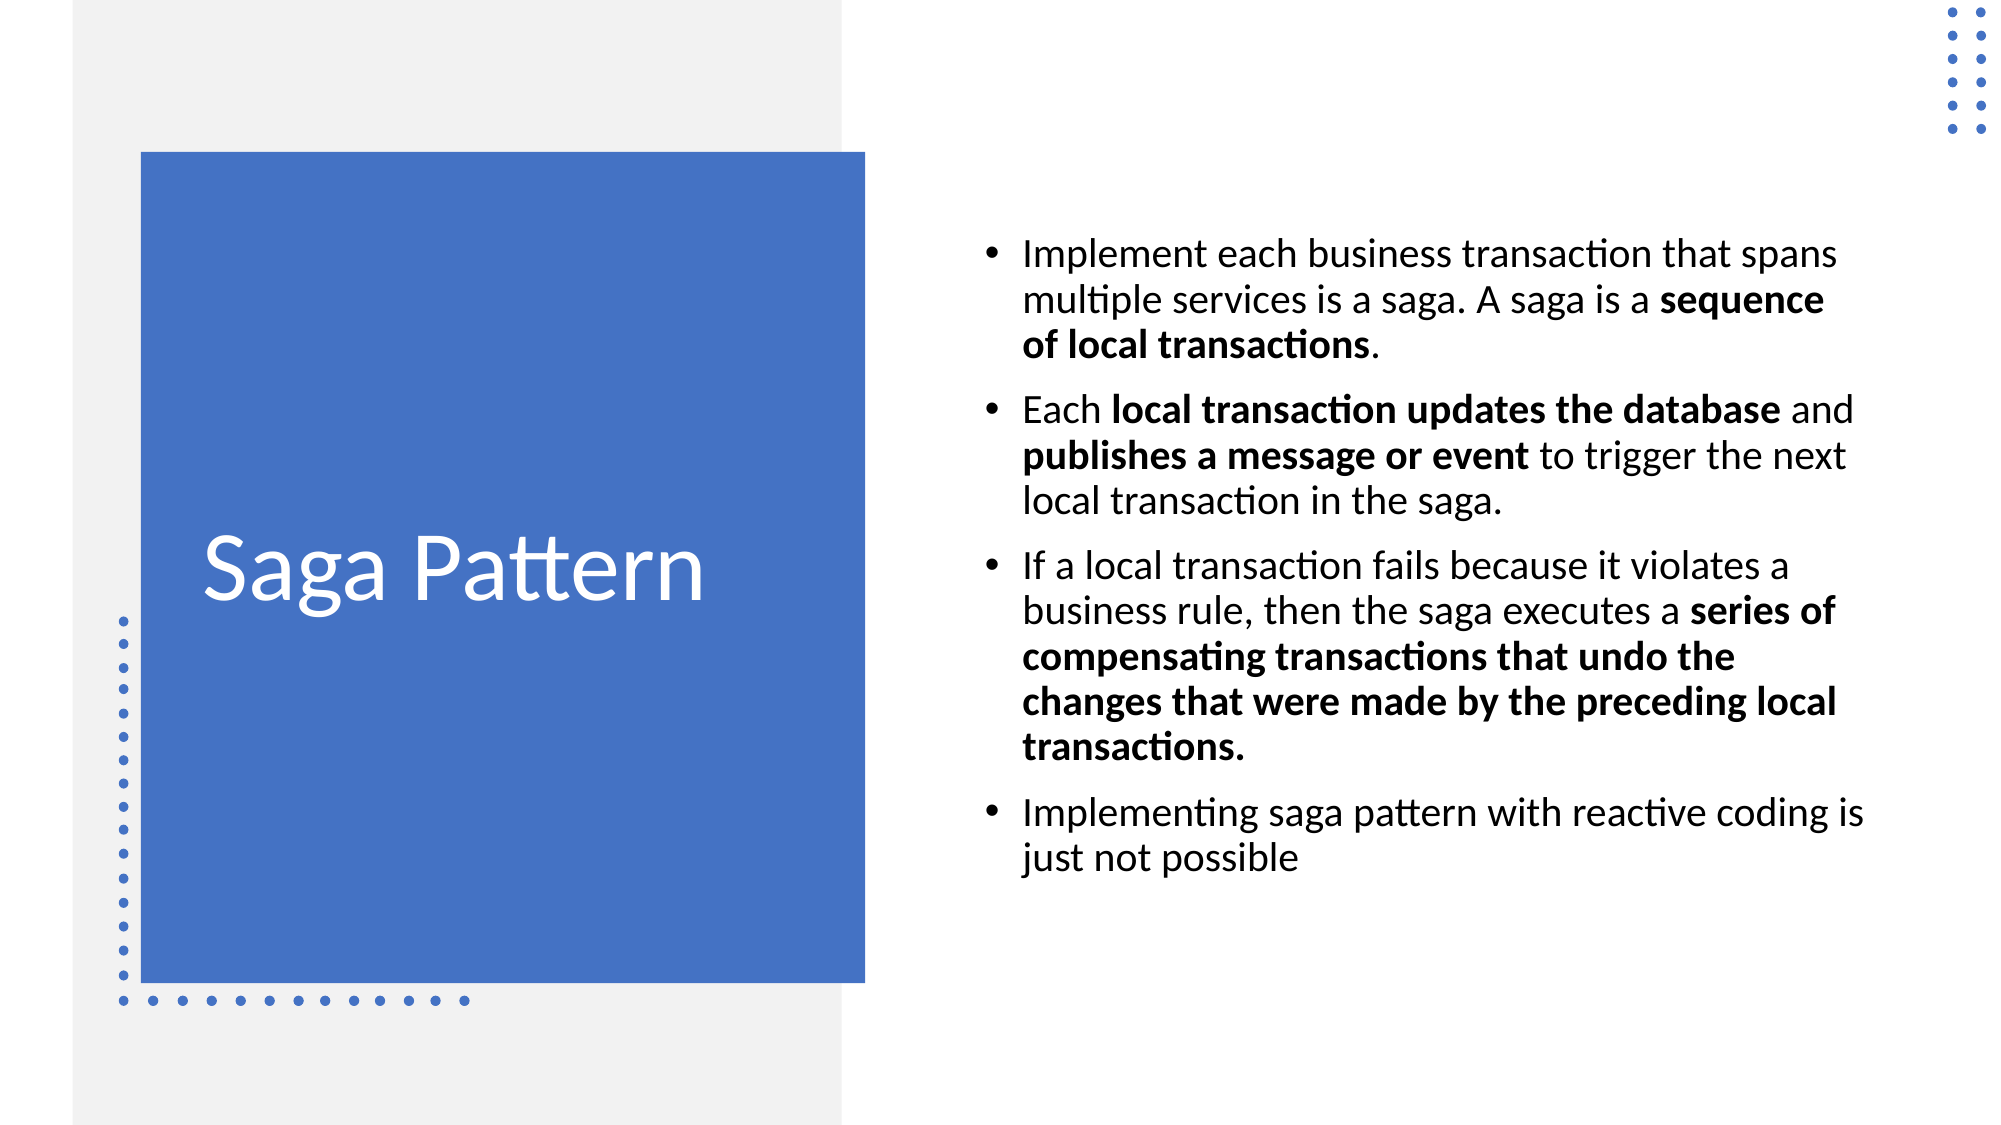

Implement each business transaction that spans multiple services is a saga. A saga is a sequence of local transactions.
Each local transaction updates the database and publishes a message or event to trigger the next local transaction in the saga.
If a local transaction fails because it violates a business rule, then the saga executes a series of compensating transactions that undo the changes that were made by the preceding local transactions.
Implementing saga pattern with reactive coding is just not possible

# Saga Pattern